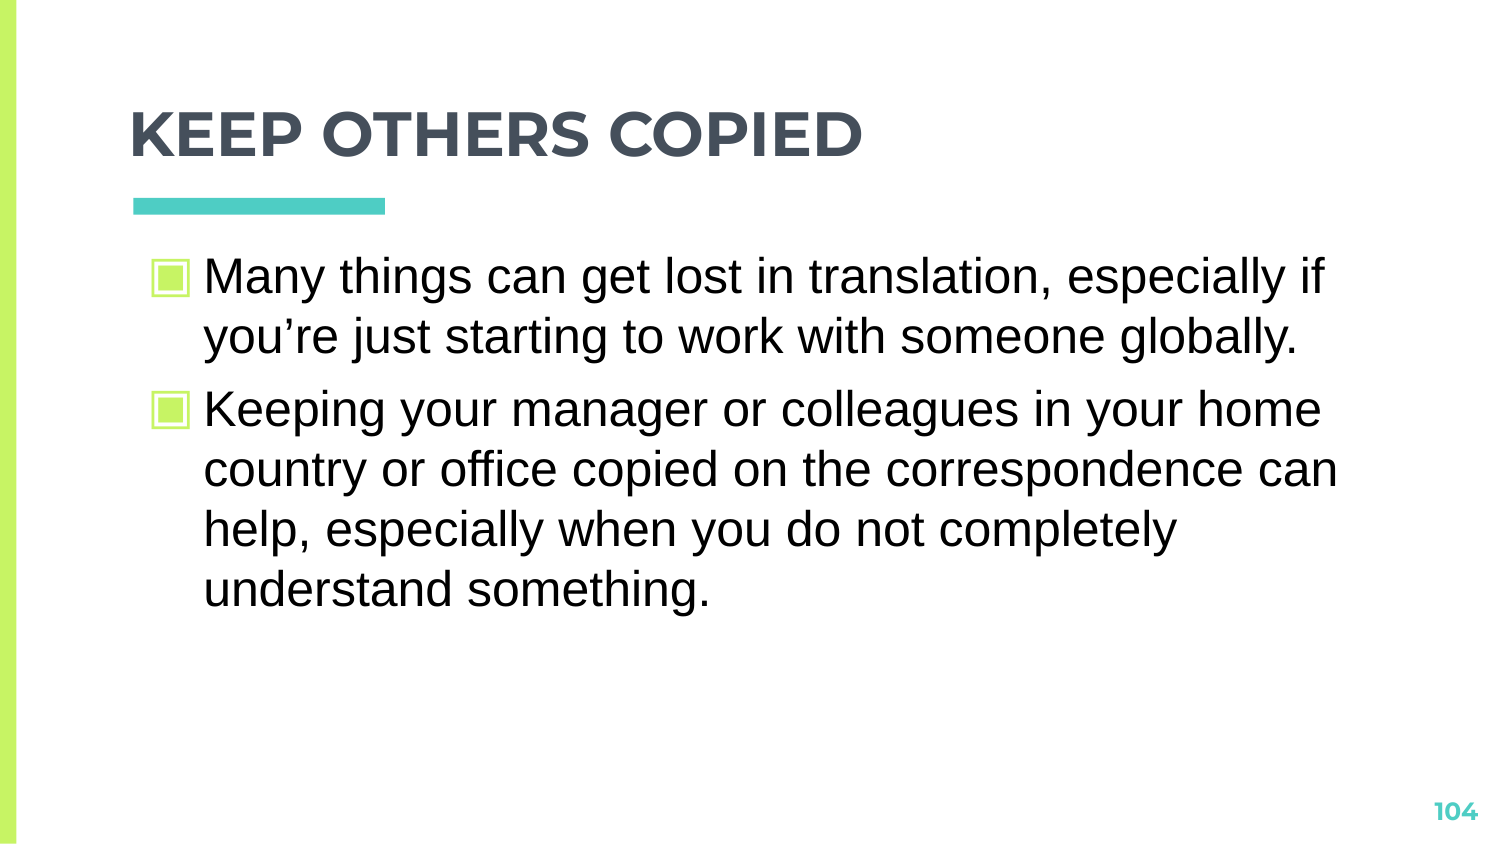

# KEEP OTHERS COPIED
Many things can get lost in translation, especially if you’re just starting to work with someone globally.
Keeping your manager or colleagues in your home country or office copied on the correspondence can help, especially when you do not completely understand something.

104